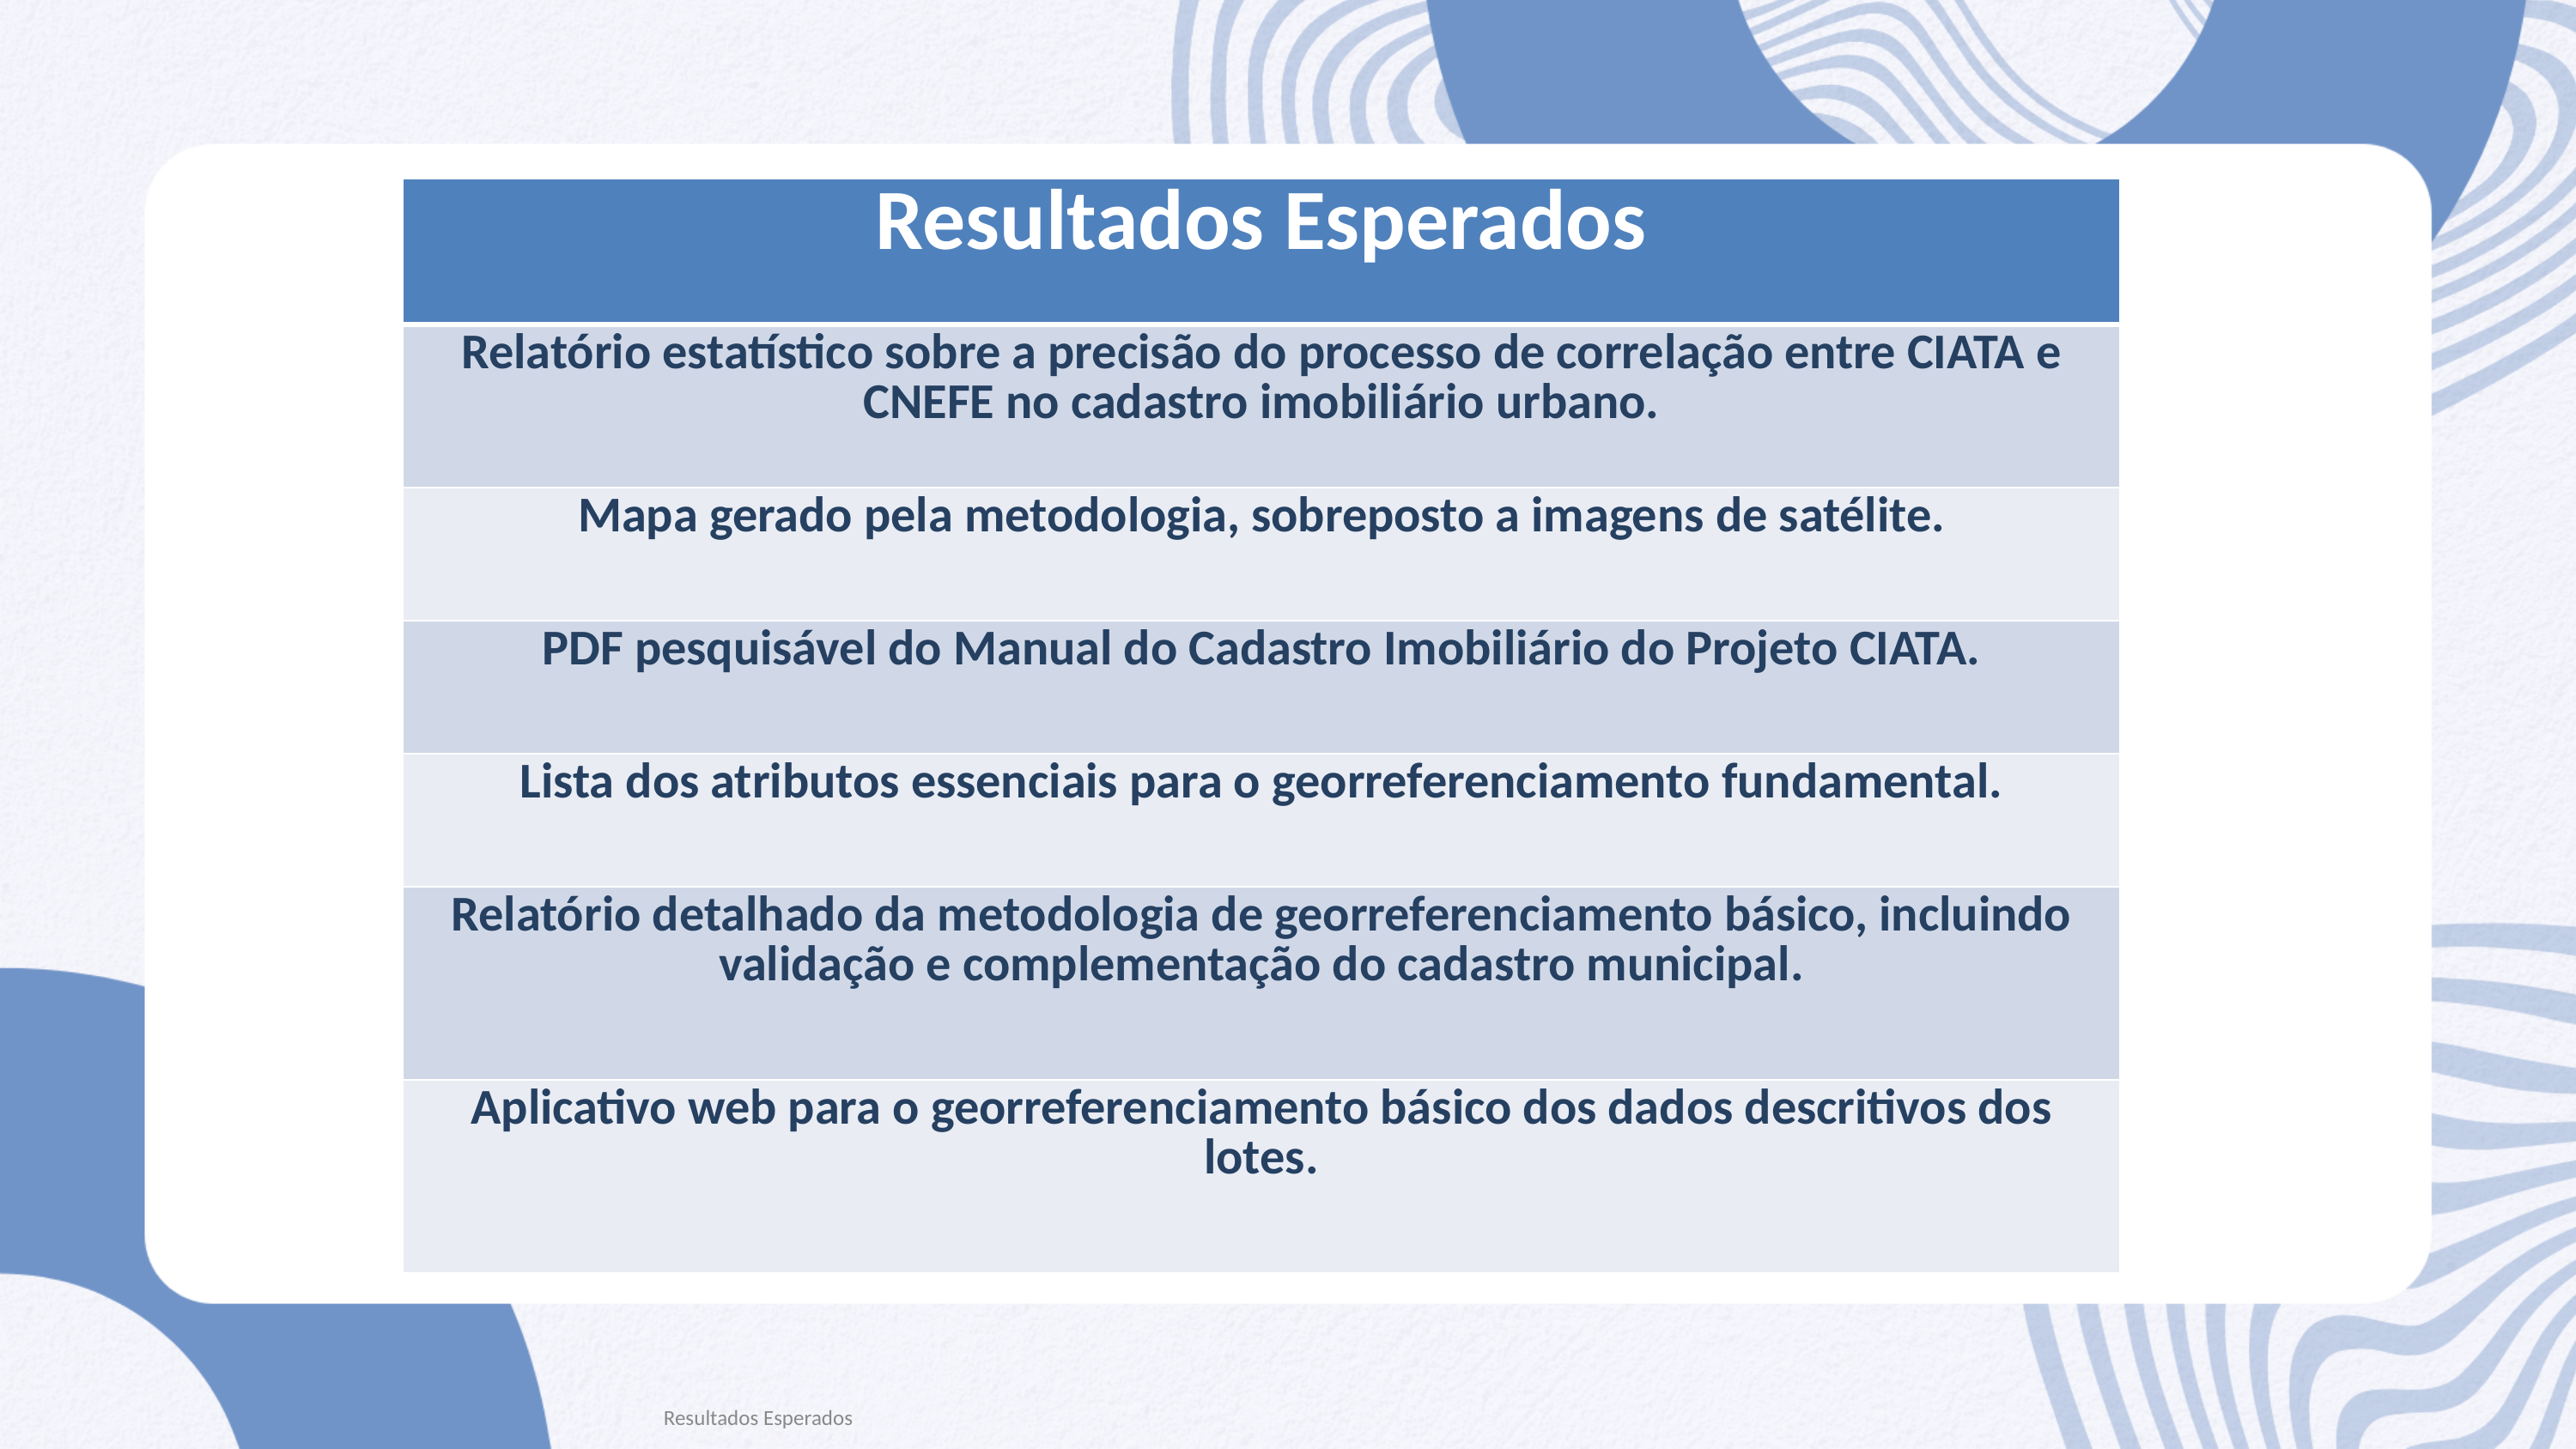

| Resultados Esperados |
| --- |
| Relatório estatístico sobre a precisão do processo de correlação entre CIATA e CNEFE no cadastro imobiliário urbano. |
| Mapa gerado pela metodologia, sobreposto a imagens de satélite. |
| PDF pesquisável do Manual do Cadastro Imobiliário do Projeto CIATA. |
| Lista dos atributos essenciais para o georreferenciamento fundamental. |
| Relatório detalhado da metodologia de georreferenciamento básico, incluindo validação e complementação do cadastro municipal. |
| Aplicativo web para o georreferenciamento básico dos dados descritivos dos lotes. |

Resultados Esperados